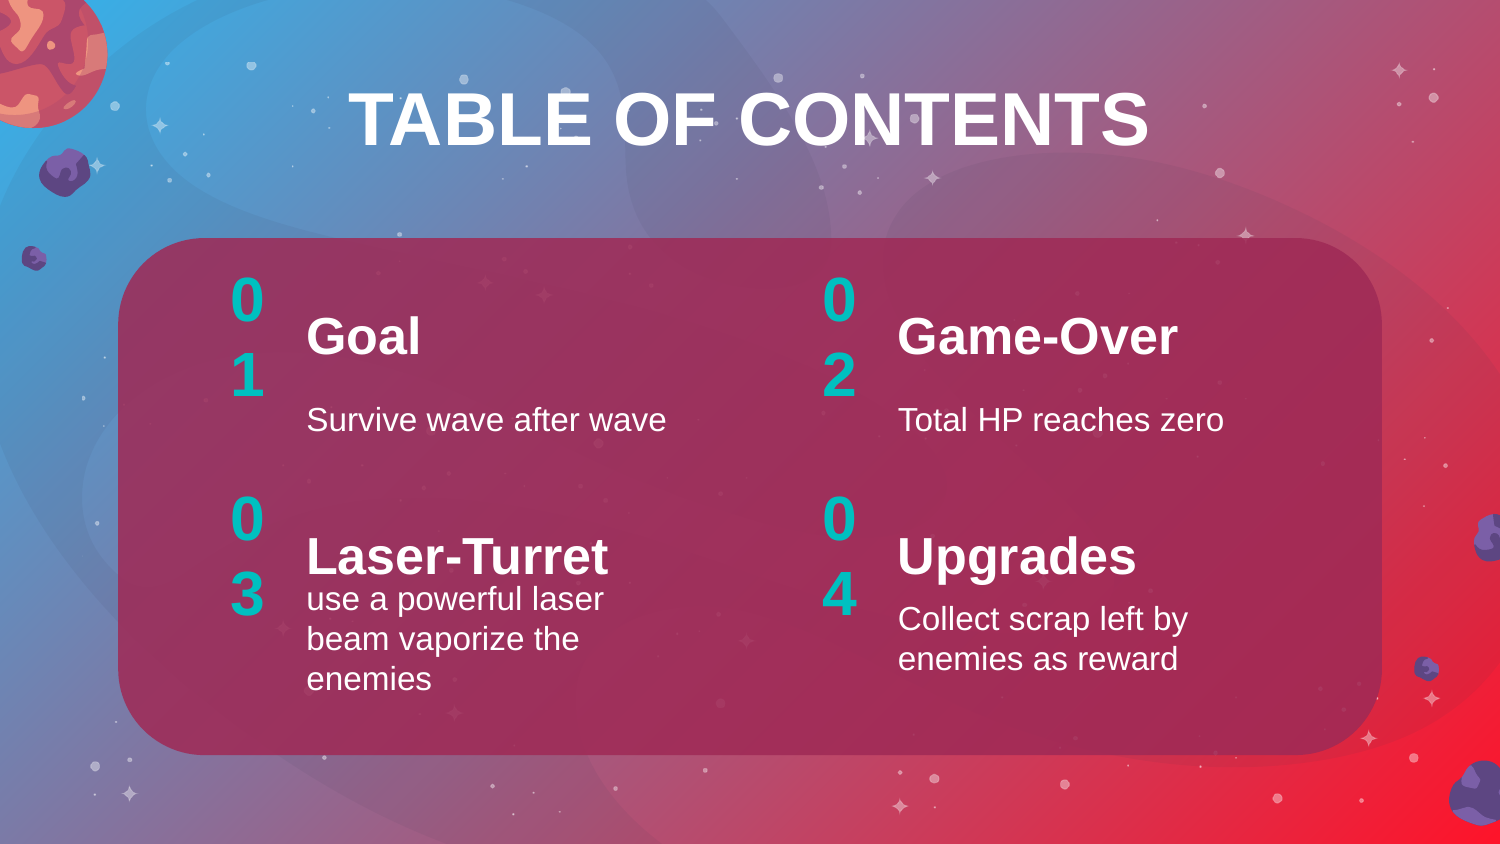

# TABLE OF CONTENTS
01
Goal
02
Game-Over
Survive wave after wave
Total HP reaches zero
03
Laser-Turret
04
Upgrades
use a powerful laser beam vaporize the enemies
Collect scrap left by enemies as reward